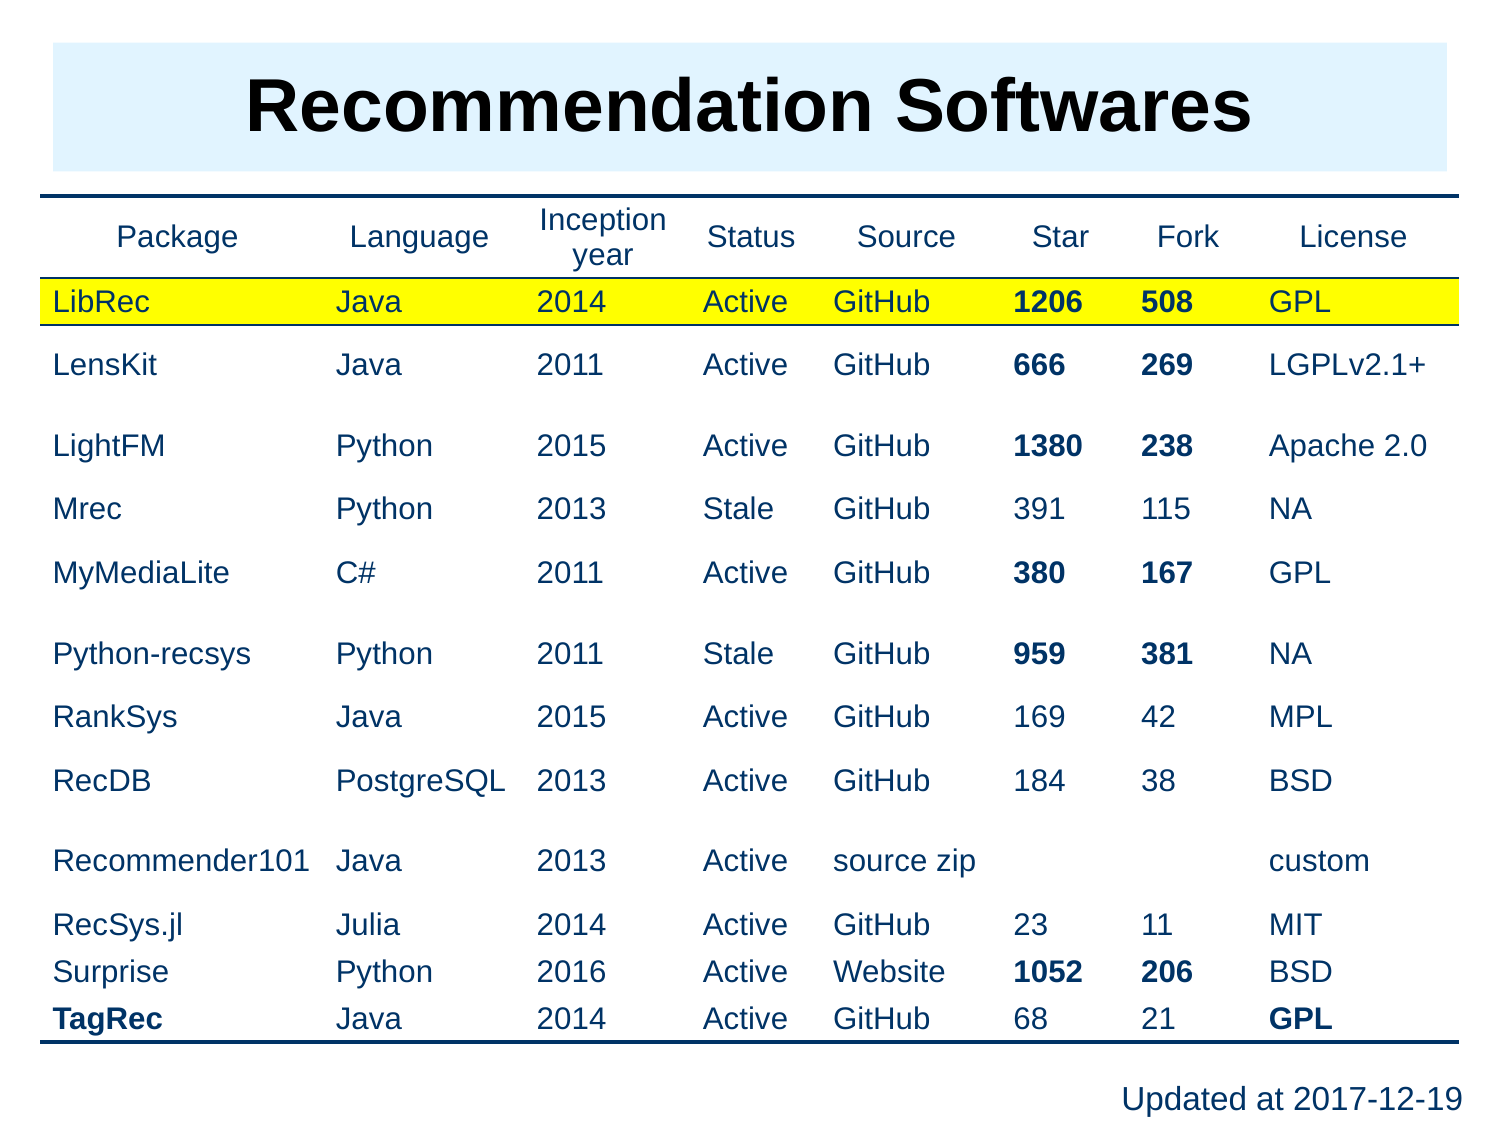

# Recommendation Softwares
| Package | Language | Inception year | Status | Source | Star | Fork | License |
| --- | --- | --- | --- | --- | --- | --- | --- |
| LibRec | Java | 2014 | Active | GitHub | 1206 | 508 | GPL |
| LensKit | Java | 2011 | Active | GitHub | 666 | 269 | LGPLv2.1+ |
| LightFM | Python | 2015 | Active | GitHub | 1380 | 238 | Apache 2.0 |
| Mrec | Python | 2013 | Stale | GitHub | 391 | 115 | NA |
| MyMediaLite | C# | 2011 | Active | GitHub | 380 | 167 | GPL |
| Python-recsys | Python | 2011 | Stale | GitHub | 959 | 381 | NA |
| RankSys | Java | 2015 | Active | GitHub | 169 | 42 | MPL |
| RecDB | PostgreSQL | 2013 | Active | GitHub | 184 | 38 | BSD |
| Recommender101 | Java | 2013 | Active | source zip |  |  | custom |
| RecSys.jl | Julia | 2014 | Active | GitHub | 23 | 11 | MIT |
| Surprise | Python | 2016 | Active | Website | 1052 | 206 | BSD |
| TagRec | Java | 2014 | Active | GitHub | 68 | 21 | GPL |
Updated at 2017-12-19